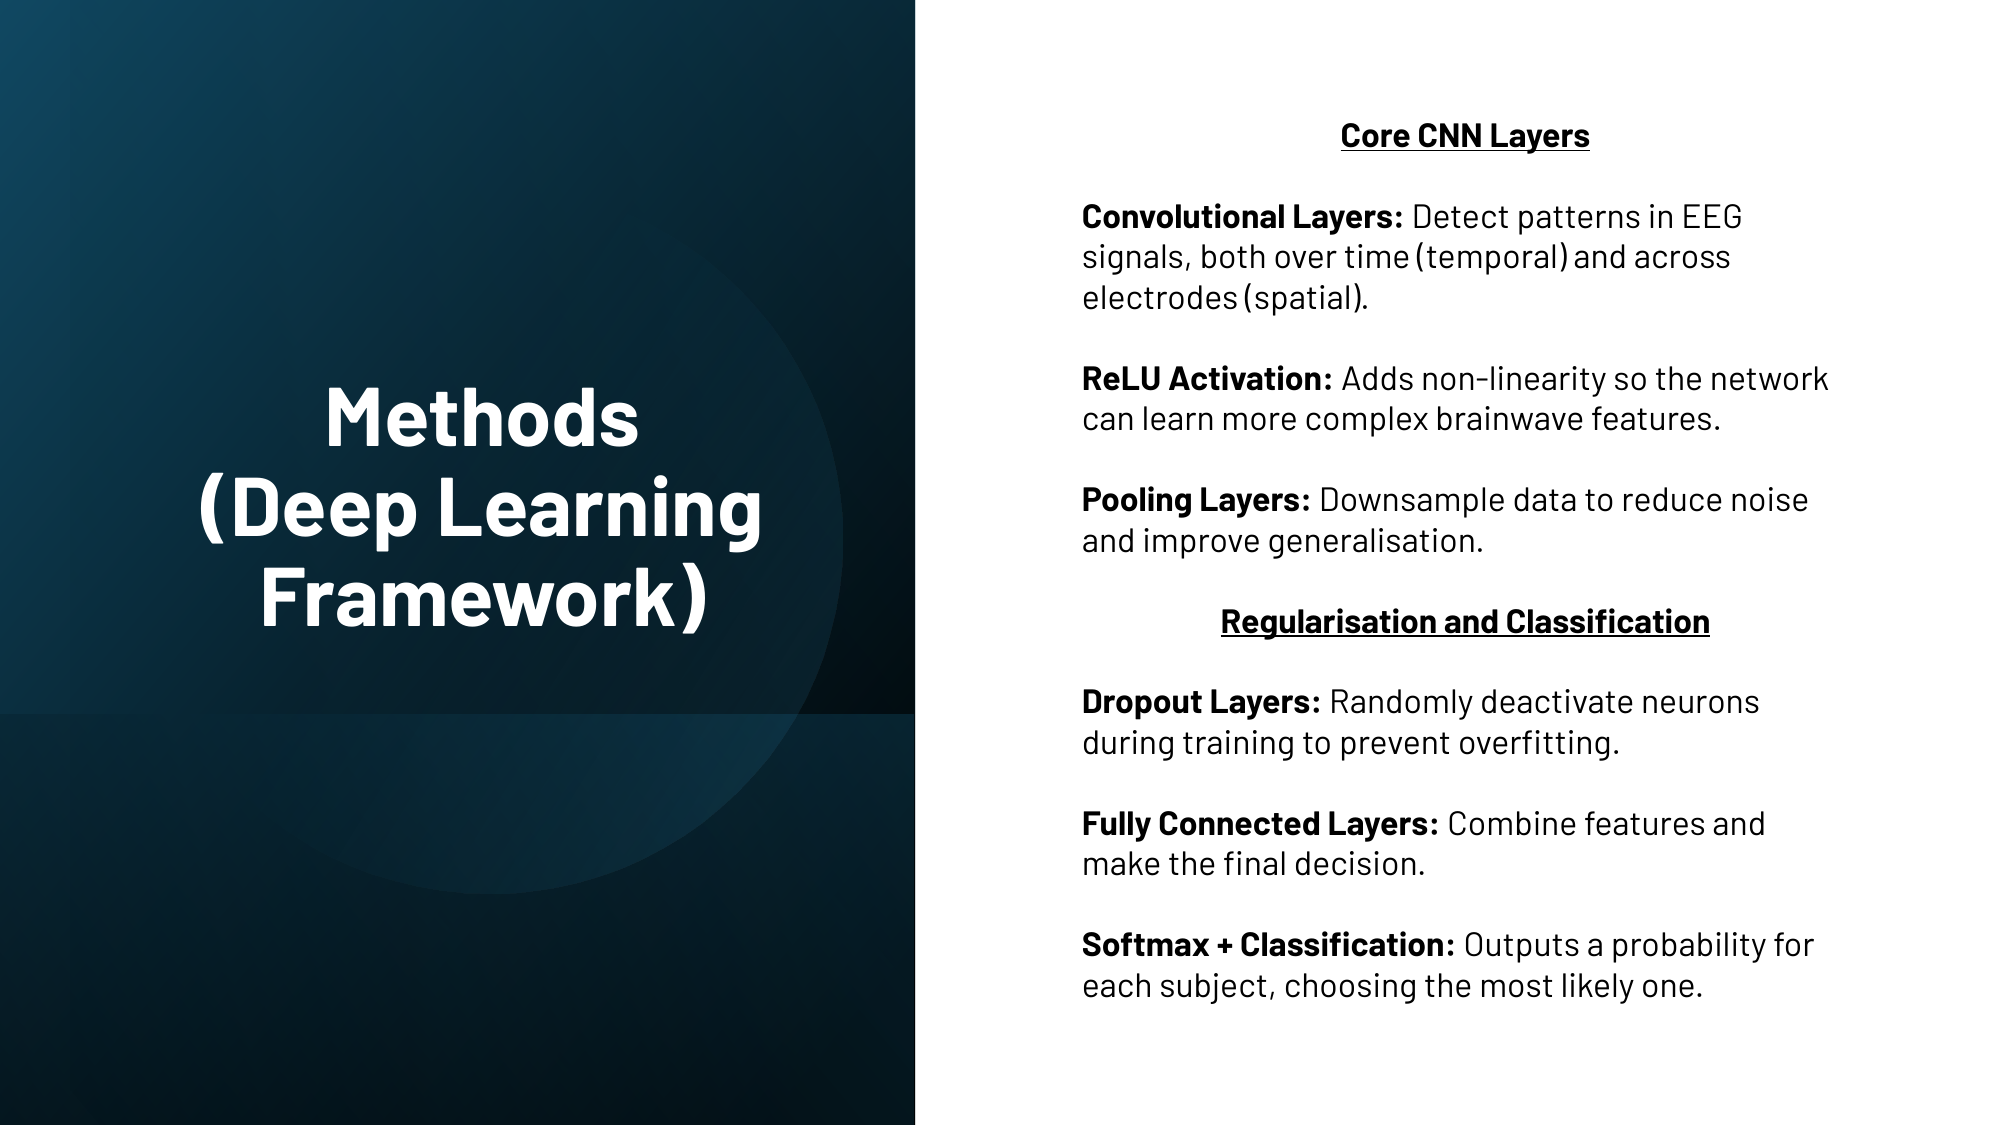

# Methods (Deep Learning Framework)

Core CNN Layers

Convolutional Layers: Detect patterns in EEG signals, both over time (temporal) and across electrodes (spatial).

ReLU Activation: Adds non-linearity so the network can learn more complex brainwave features.

Pooling Layers: Downsample data to reduce noise and improve generalisation.

Regularisation and Classification

Dropout Layers: Randomly deactivate neurons during training to prevent overfitting.

Fully Connected Layers: Combine features and make the final decision.

Softmax + Classification: Outputs a probability for each subject, choosing the most likely one.